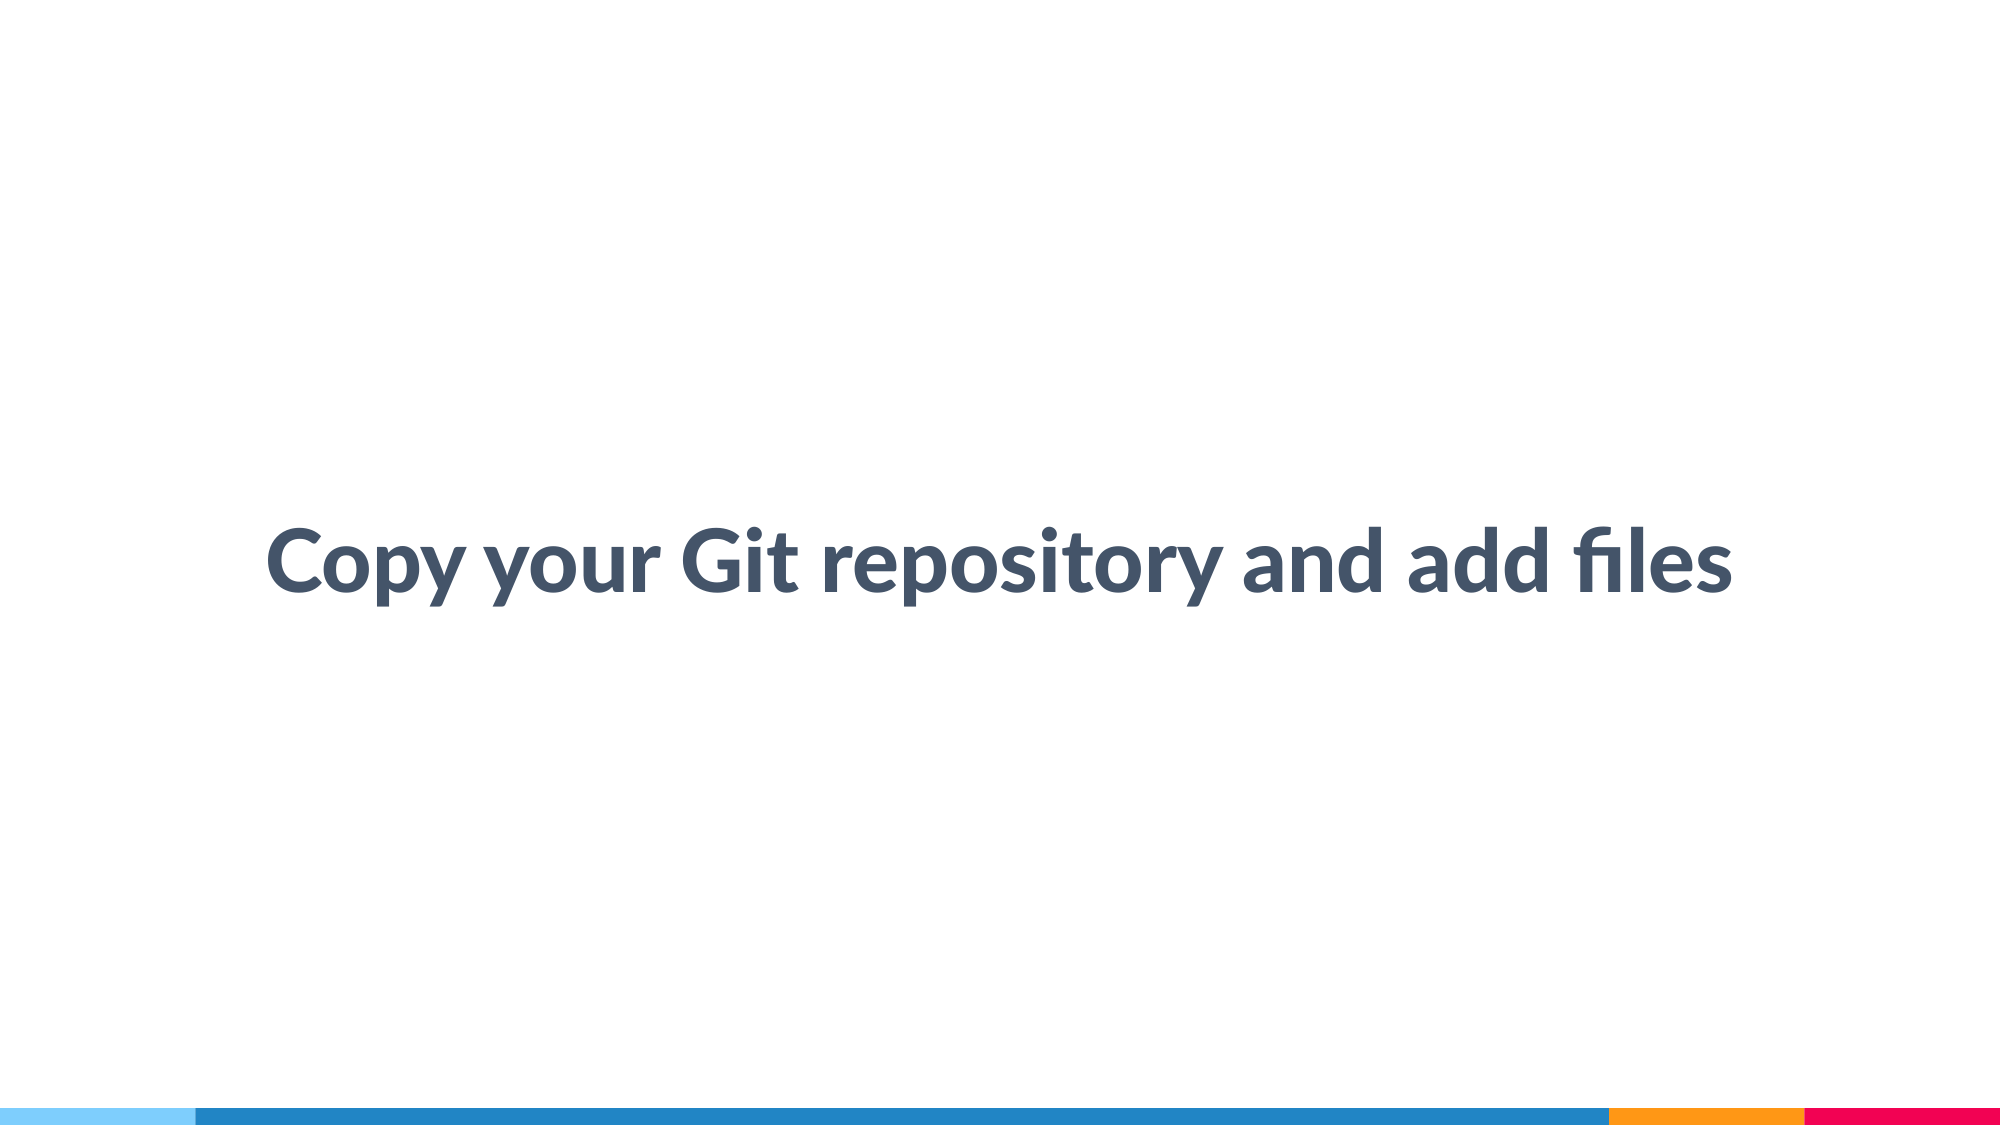

Copy your Git repository and add files